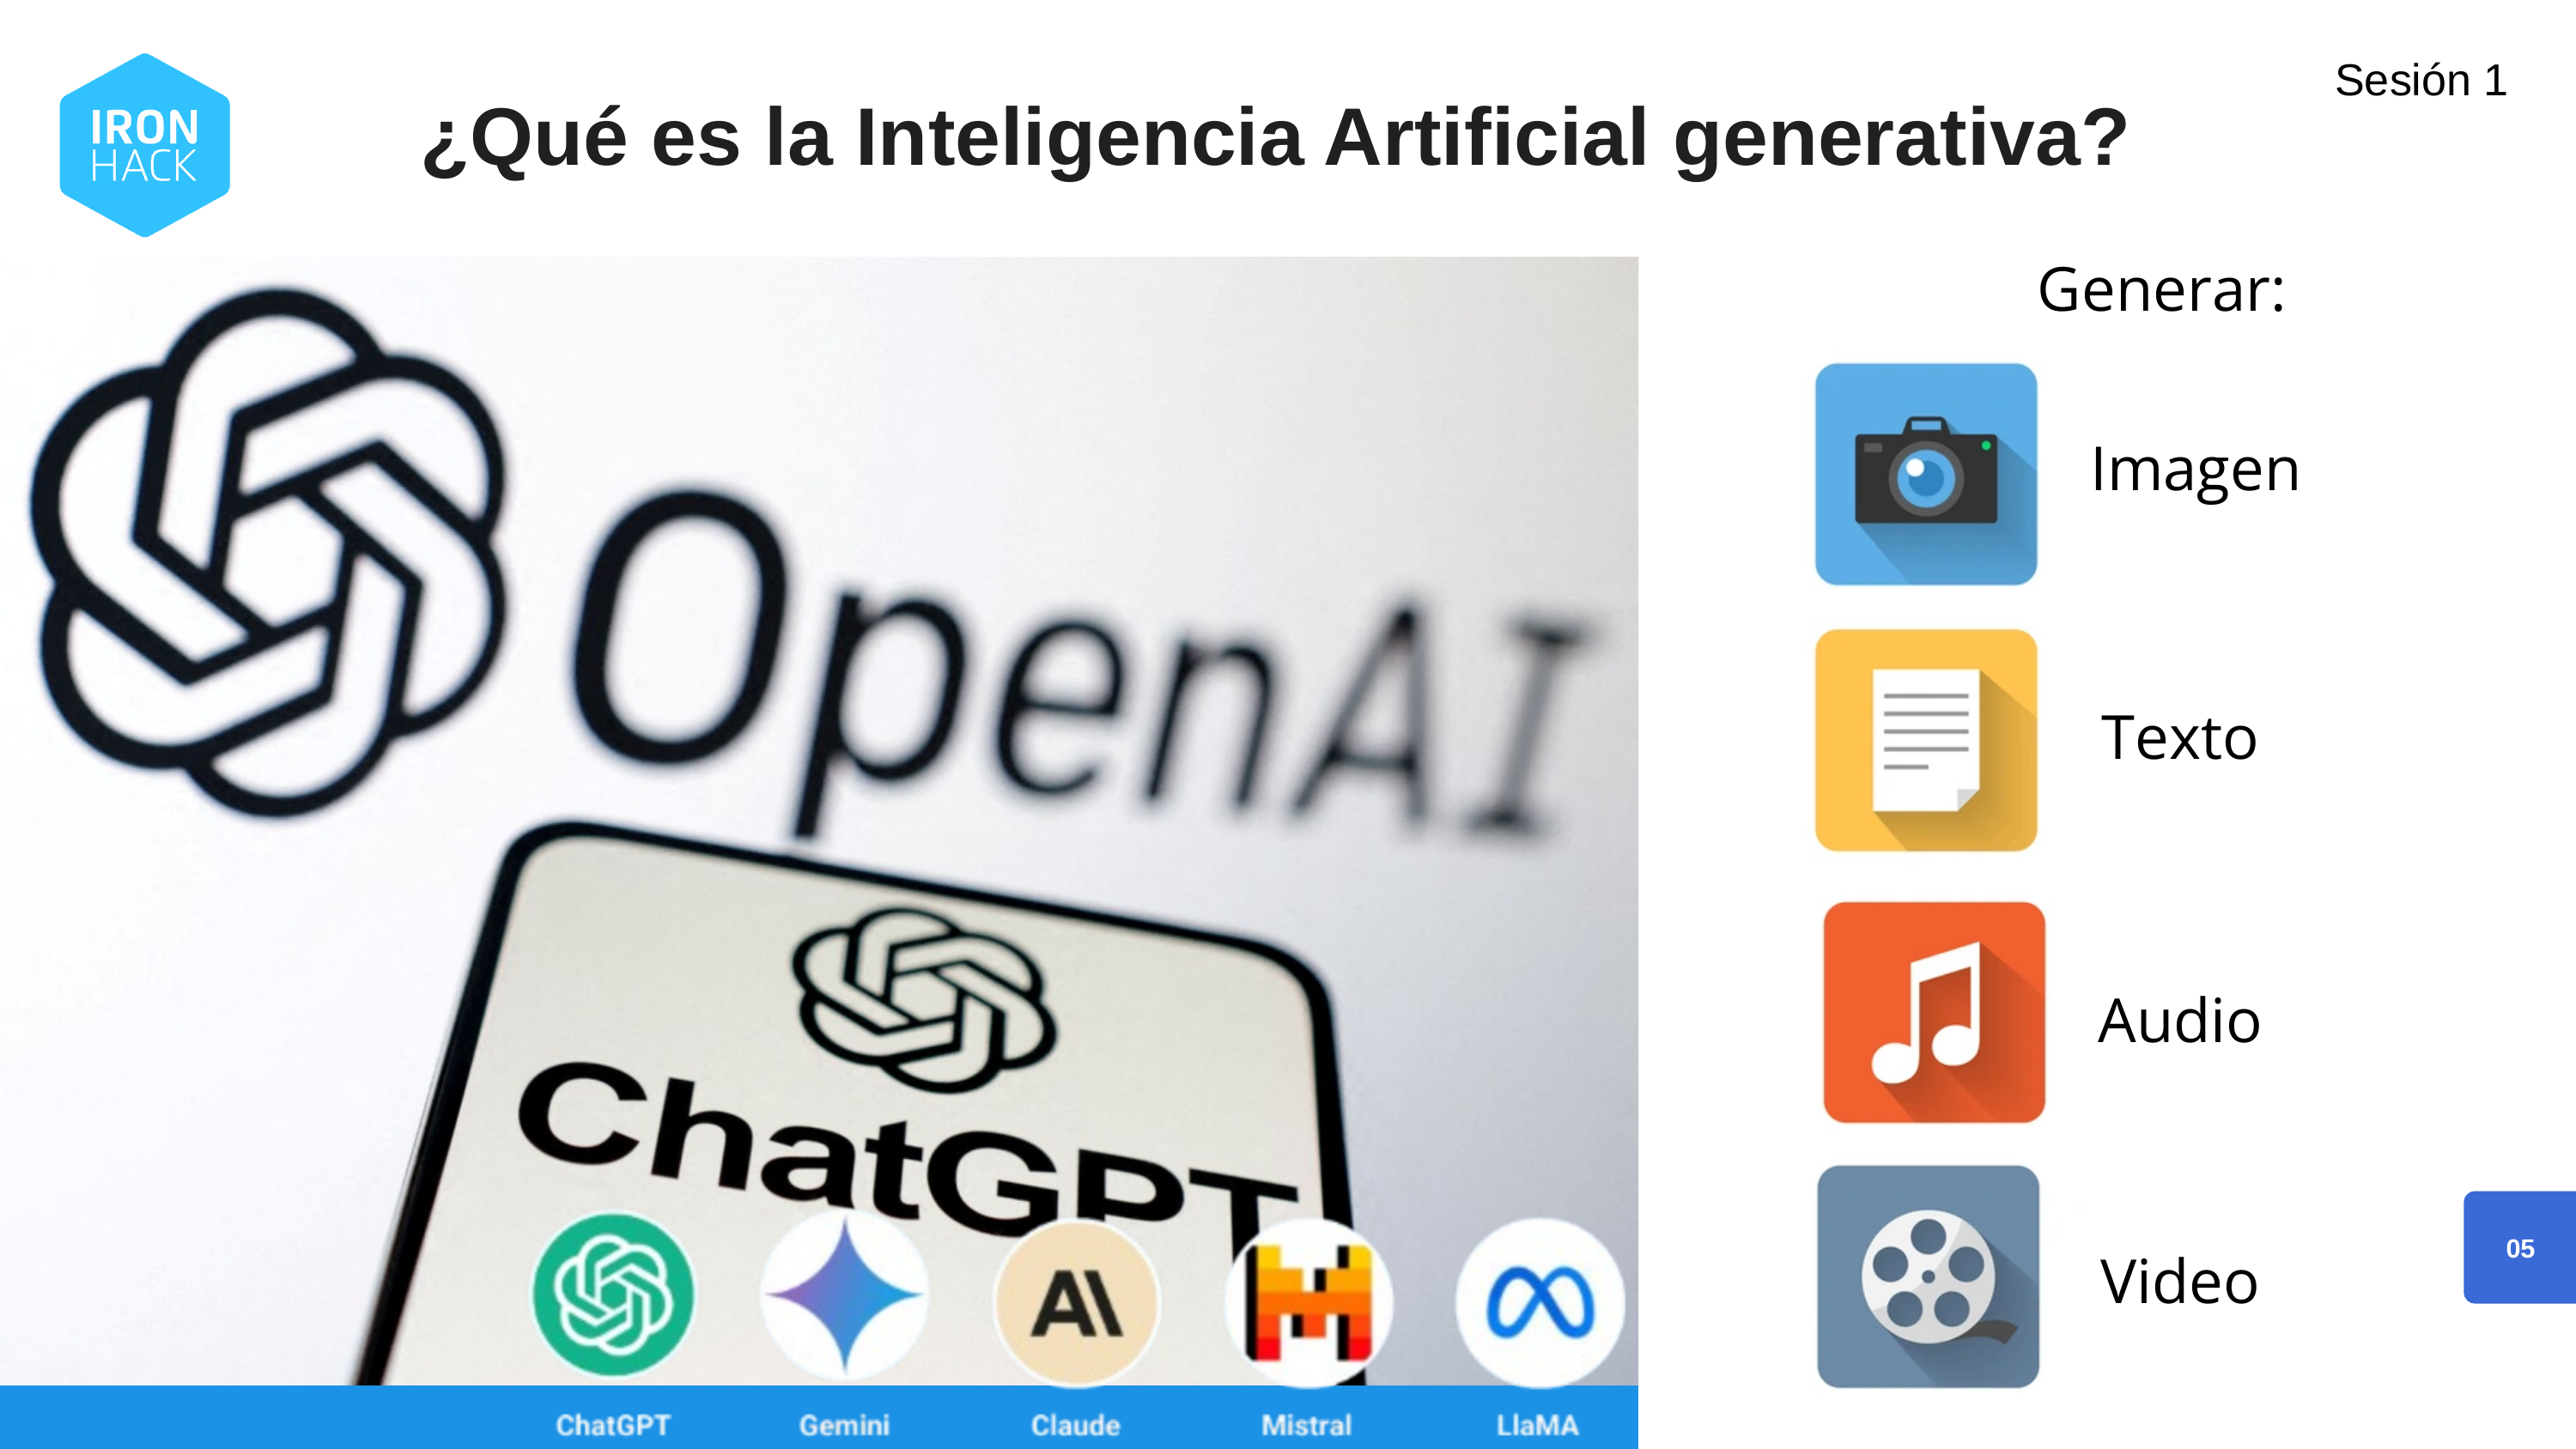

Sesión 1
¿Qué es la Inteligencia Artificial generativa?
Generar:

Imagen
Texto

Audio

05
Video